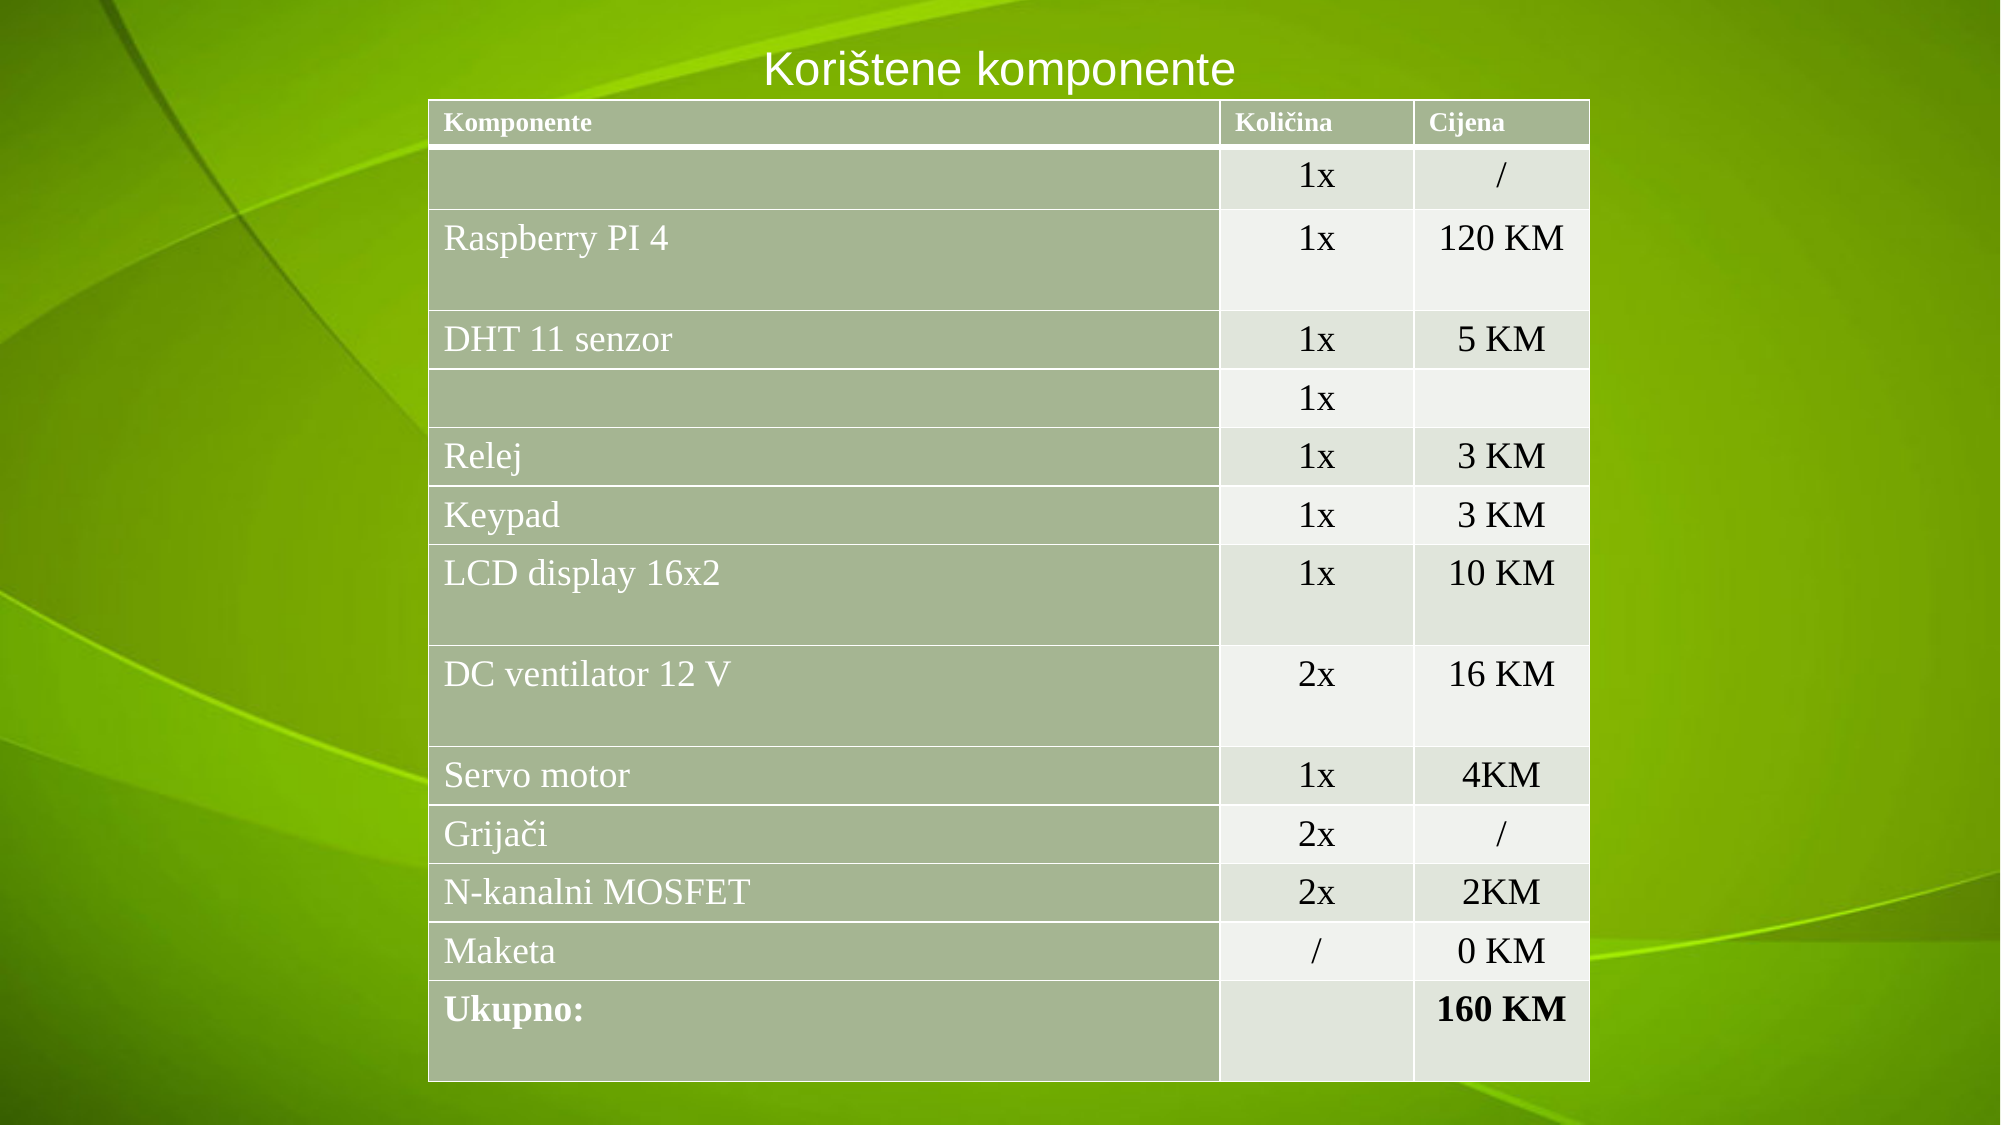

# Korištene komponente
| Komponente | Količina | Cijena |
| --- | --- | --- |
|  | 1x | / |
| Raspberry PI 4 | 1x | 120 KM |
| DHT 11 senzor | 1x | 5 KM |
|  | 1x |  |
| Relej | 1x | 3 KM |
| Keypad | 1x | 3 KM |
| LCD display 16x2 | 1x | 10 KM |
| DC ventilator 12 V | 2x | 16 KM |
| Servo motor | 1x | 4KM |
| Grijači | 2x | / |
| N-kanalni MOSFET | 2x | 2KM |
| Maketa | / | 0 KM |
| Ukupno: |  | 160 KM |